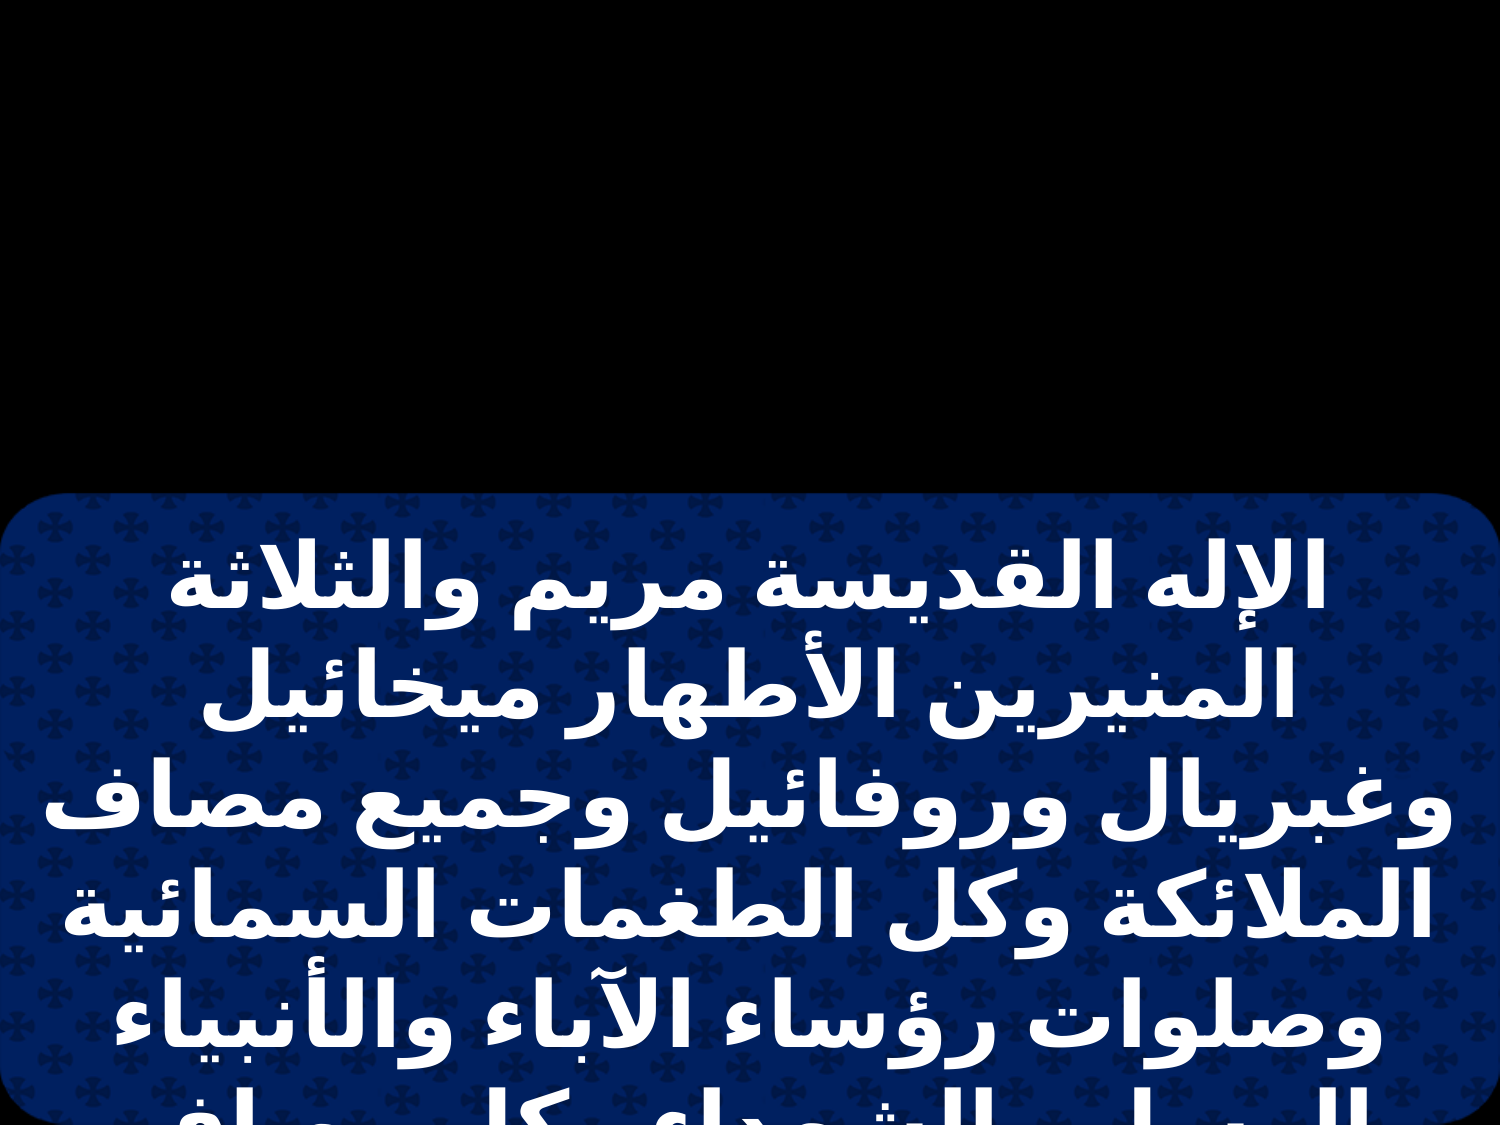

الإله القديسة مريم والثلاثة المنيرين الأطهار ميخائيل وغبريال وروفائيل وجميع مصاف الملائكة وكل الطغمات السمائية وصلوات رؤساء الآباء والأنبياء الرسل والشهداء وكل مصاف لباس الصليب الأبرار والصديقين وملاك هذا اليوم